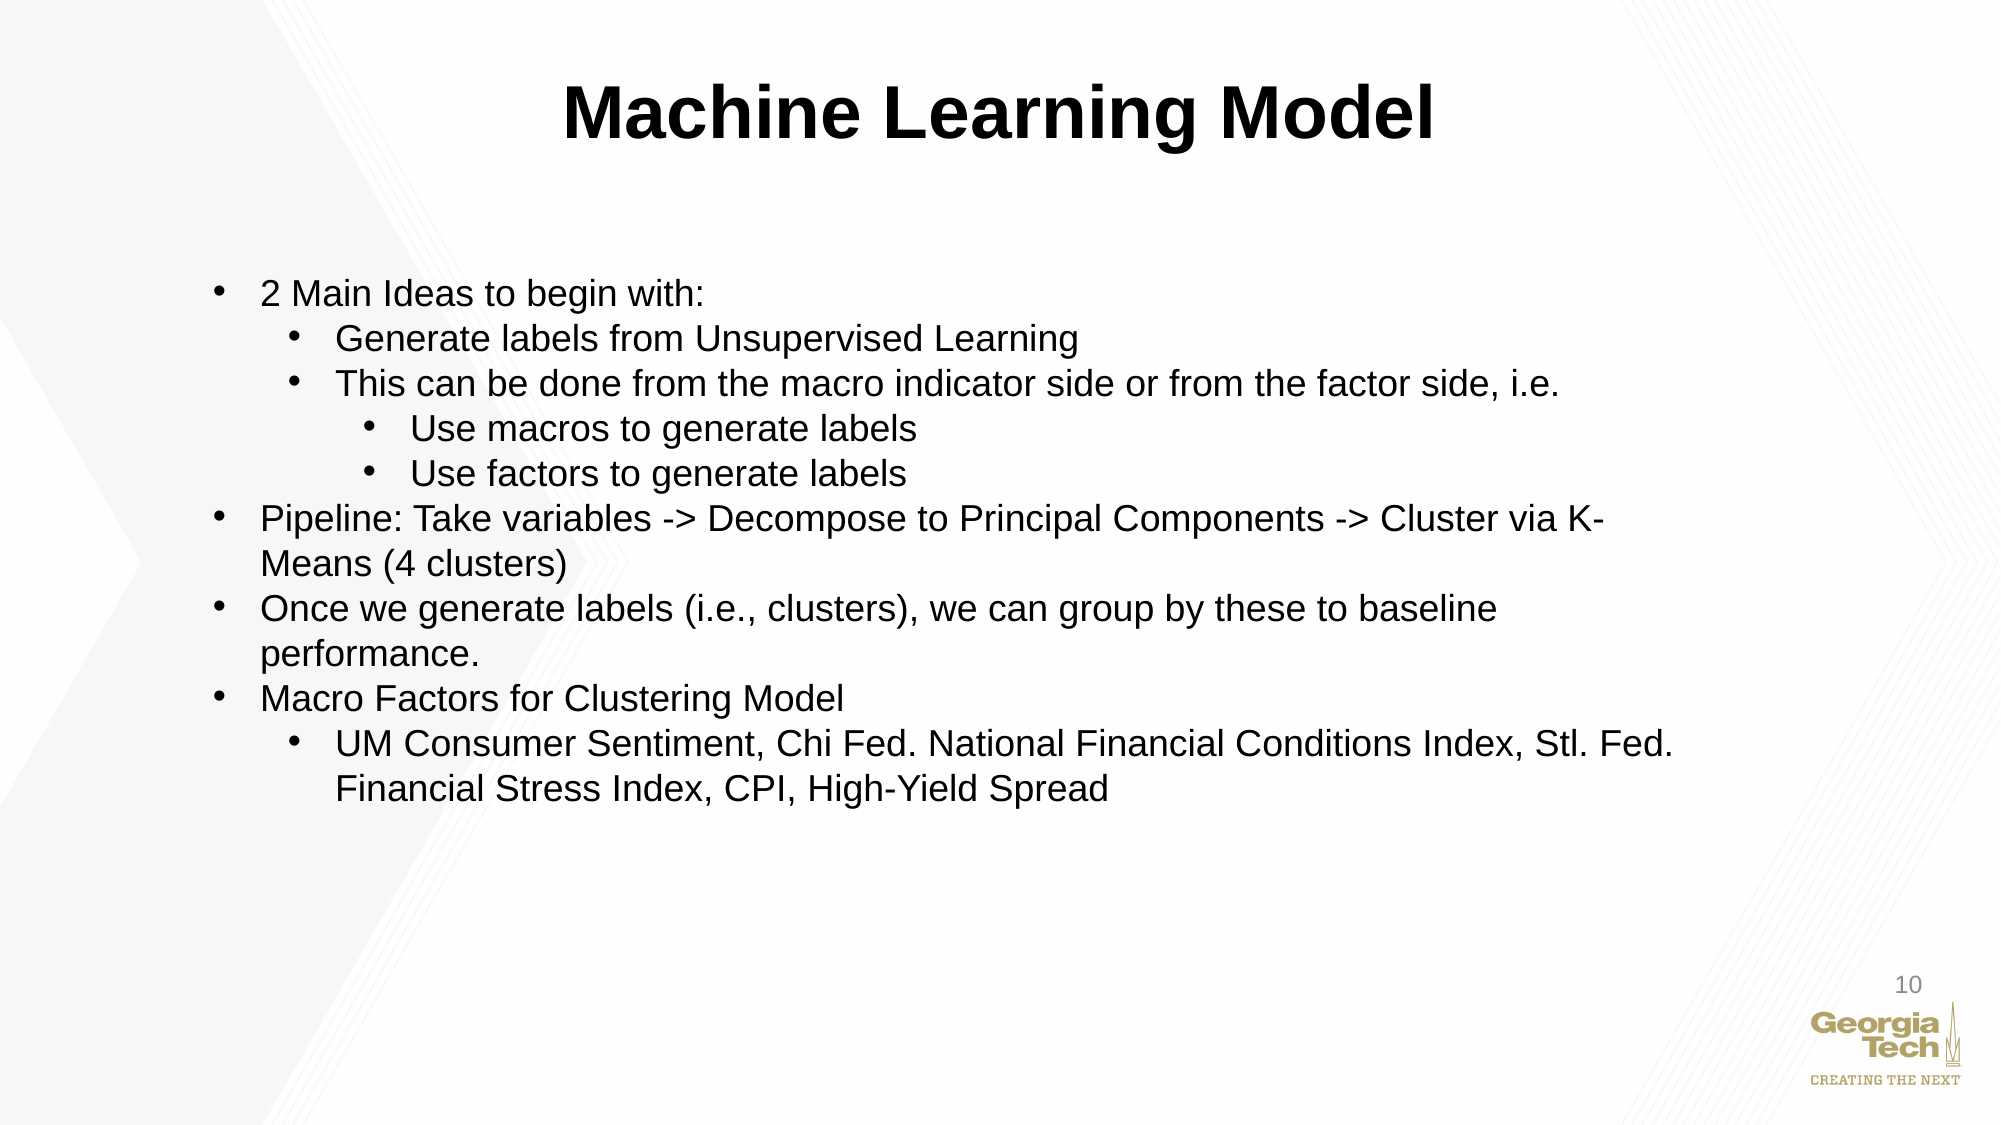

Machine Learning Model
2 Main Ideas to begin with:
Generate labels from Unsupervised Learning
This can be done from the macro indicator side or from the factor side, i.e.
Use macros to generate labels
Use factors to generate labels
Pipeline: Take variables -> Decompose to Principal Components -> Cluster via K-Means (4 clusters)
Once we generate labels (i.e., clusters), we can group by these to baseline performance.
Macro Factors for Clustering Model
UM Consumer Sentiment, Chi Fed. National Financial Conditions Index, Stl. Fed. Financial Stress Index, CPI, High-Yield Spread

10